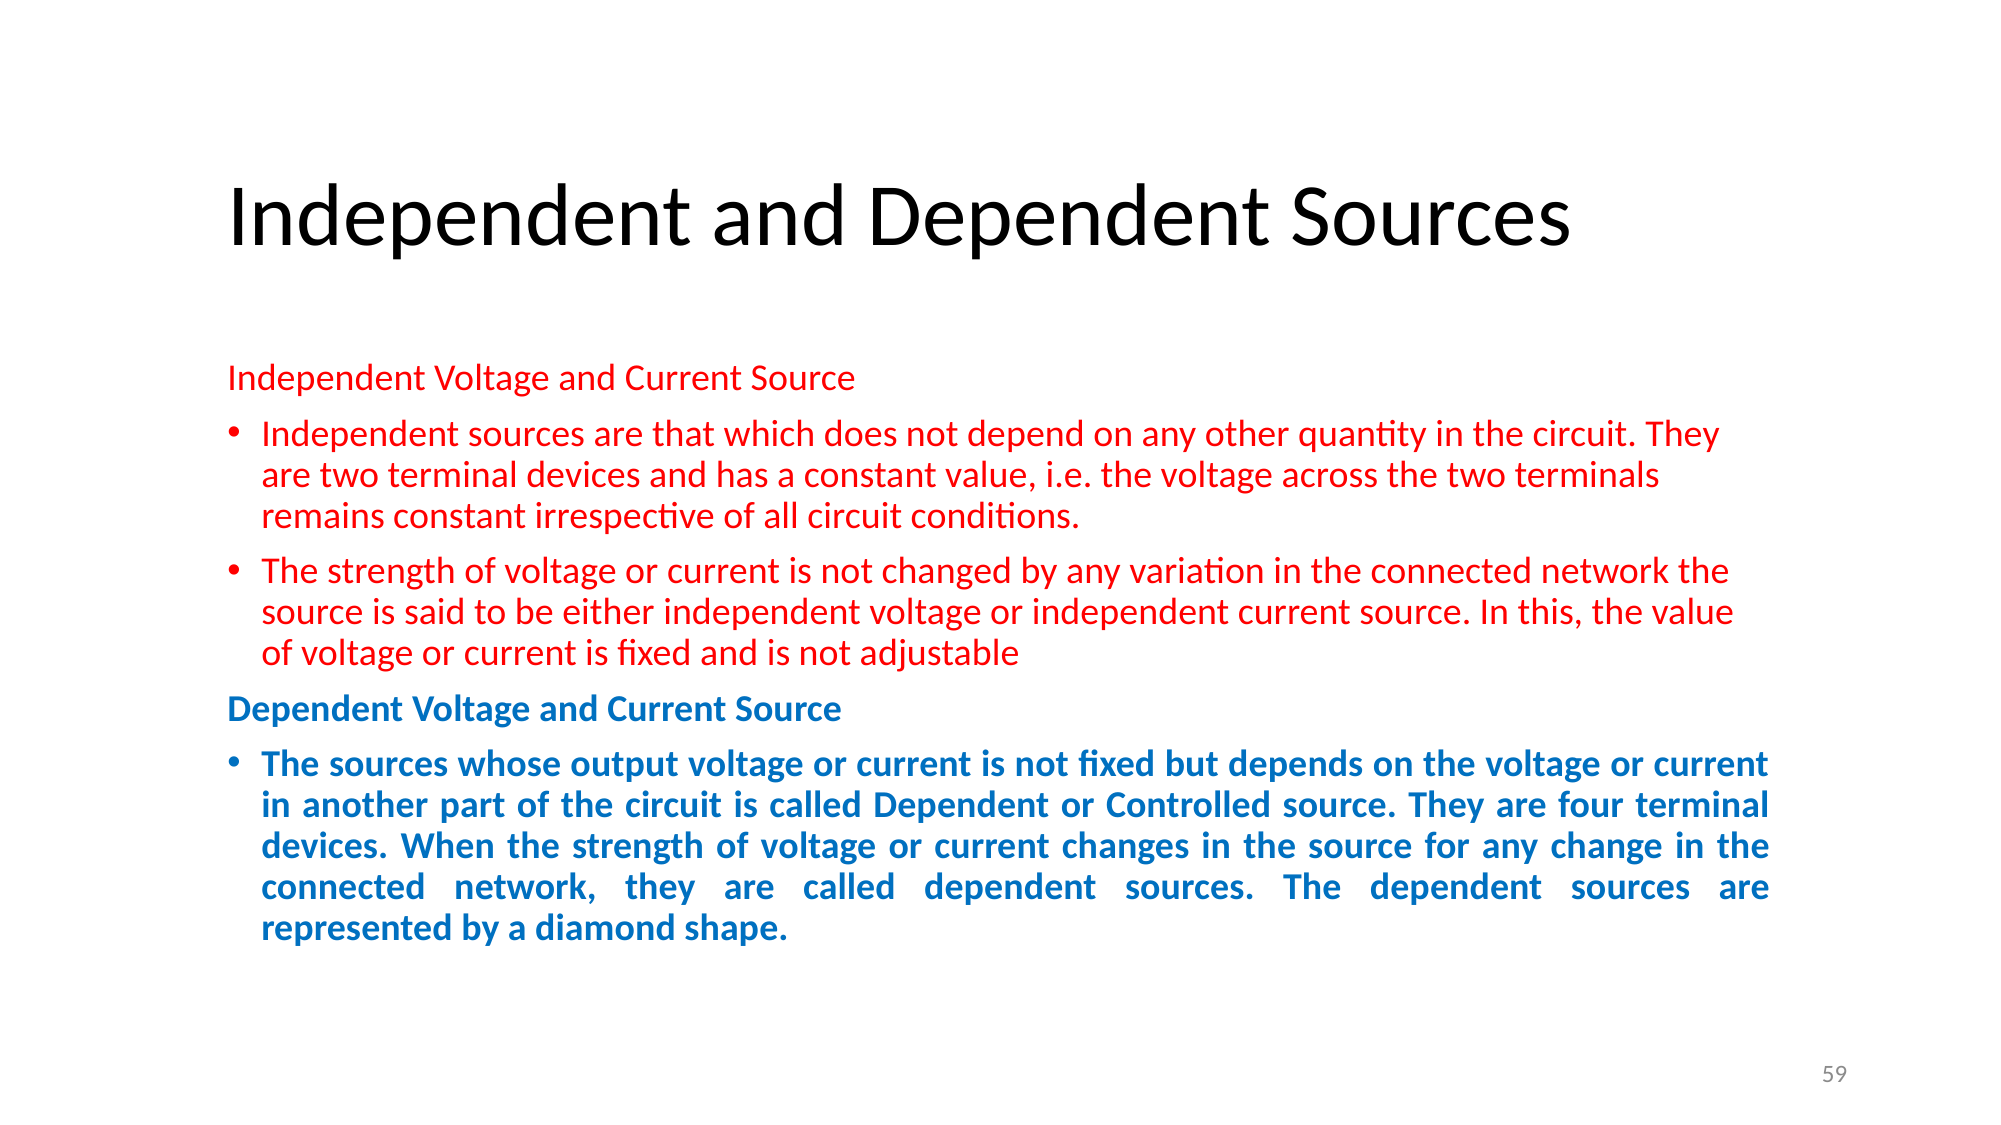

# Independent and Dependent Sources
Independent Voltage and Current Source
Independent sources are that which does not depend on any other quantity in the circuit. They are two terminal devices and has a constant value, i.e. the voltage across the two terminals remains constant irrespective of all circuit conditions.
The strength of voltage or current is not changed by any variation in the connected network the source is said to be either independent voltage or independent current source. In this, the value of voltage or current is fixed and is not adjustable
Dependent Voltage and Current Source
The sources whose output voltage or current is not fixed but depends on the voltage or current in another part of the circuit is called Dependent or Controlled source. They are four terminal devices. When the strength of voltage or current changes in the source for any change in the connected network, they are called dependent sources. The dependent sources are represented by a diamond shape.

59